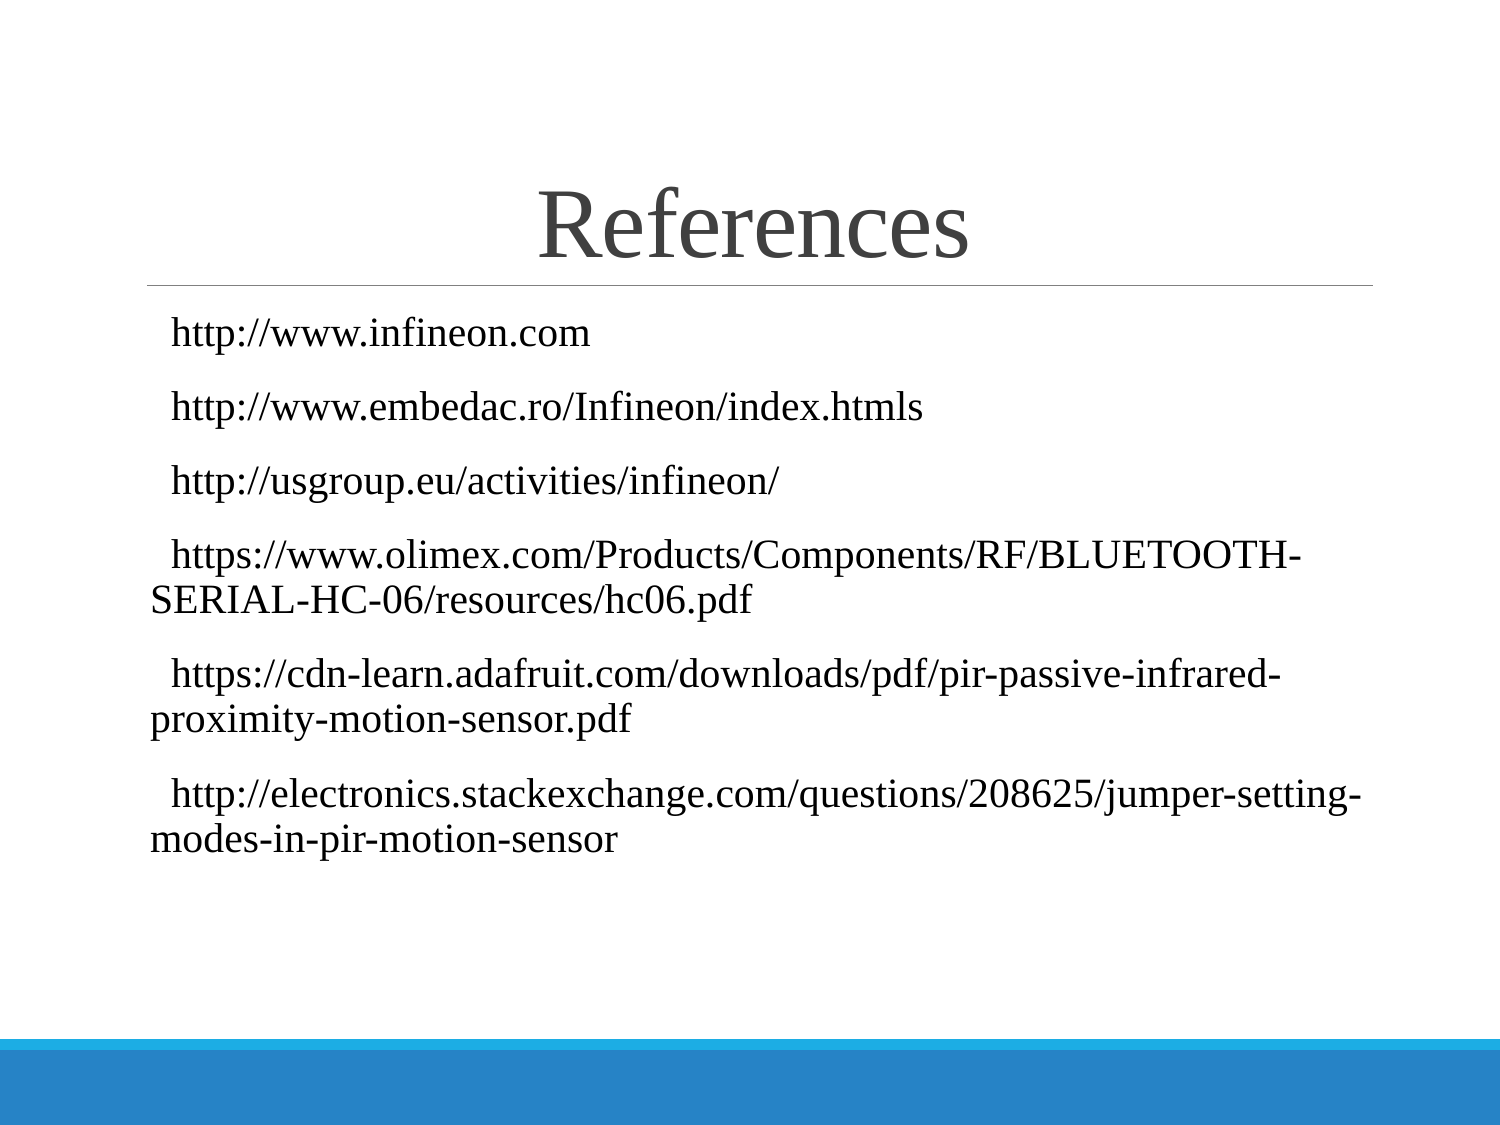

# References
  http://www.infineon.com
  http://www.embedac.ro/Infineon/index.htmls
  http://usgroup.eu/activities/infineon/
  https://www.olimex.com/Products/Components/RF/BLUETOOTH-SERIAL-HC-06/resources/hc06.pdf
  https://cdn-learn.adafruit.com/downloads/pdf/pir-passive-infrared-proximity-motion-sensor.pdf
  http://electronics.stackexchange.com/questions/208625/jumper-setting-modes-in-pir-motion-sensor